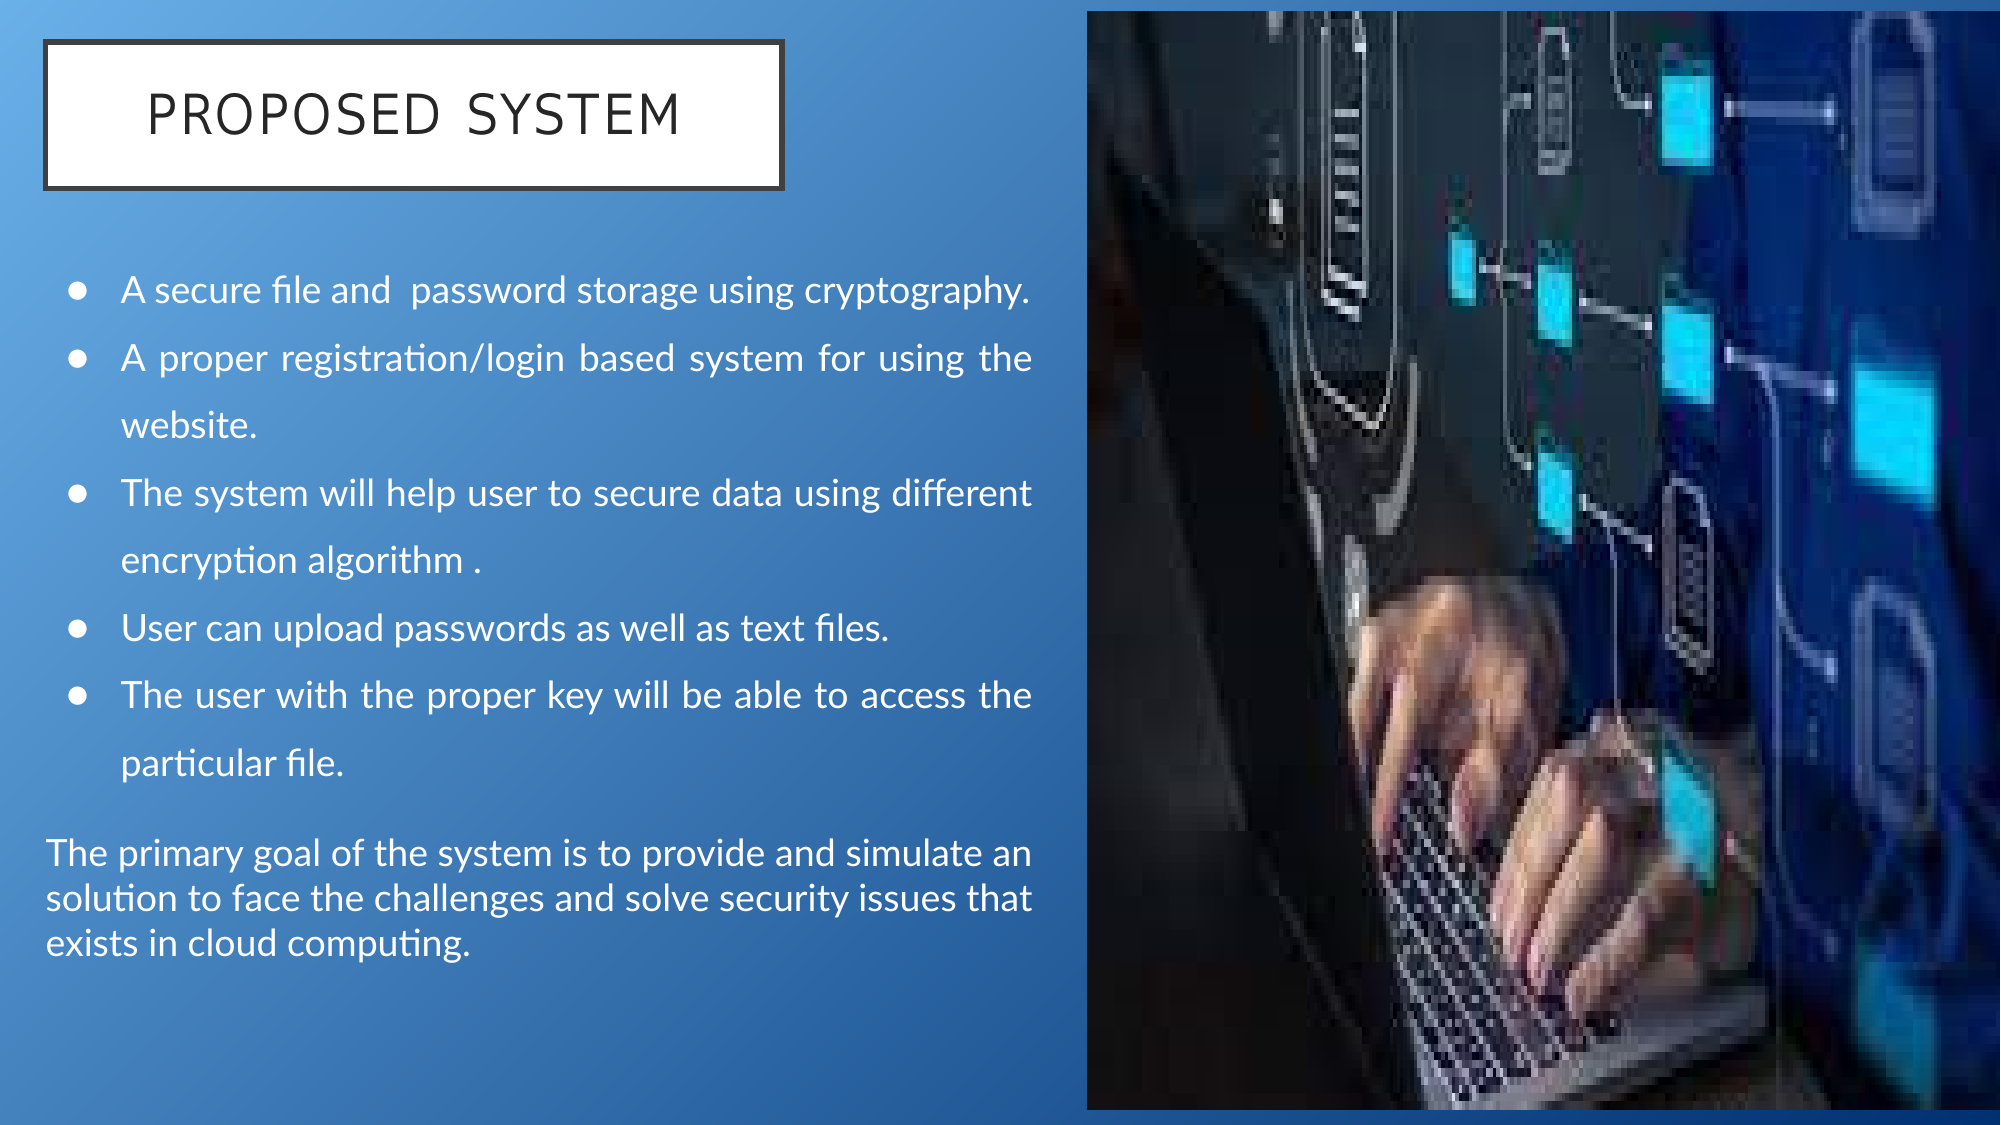

# PROPOSED SYSTEM
A secure file and  password storage using cryptography.
A proper registration/login based system for using the website.
The system will help user to secure data using different encryption algorithm .
User can upload passwords as well as text files.
The user with the proper key will be able to access the particular file.

The primary goal of the system is to provide and simulate an solution to face the challenges and solve security issues that exists in cloud computing.